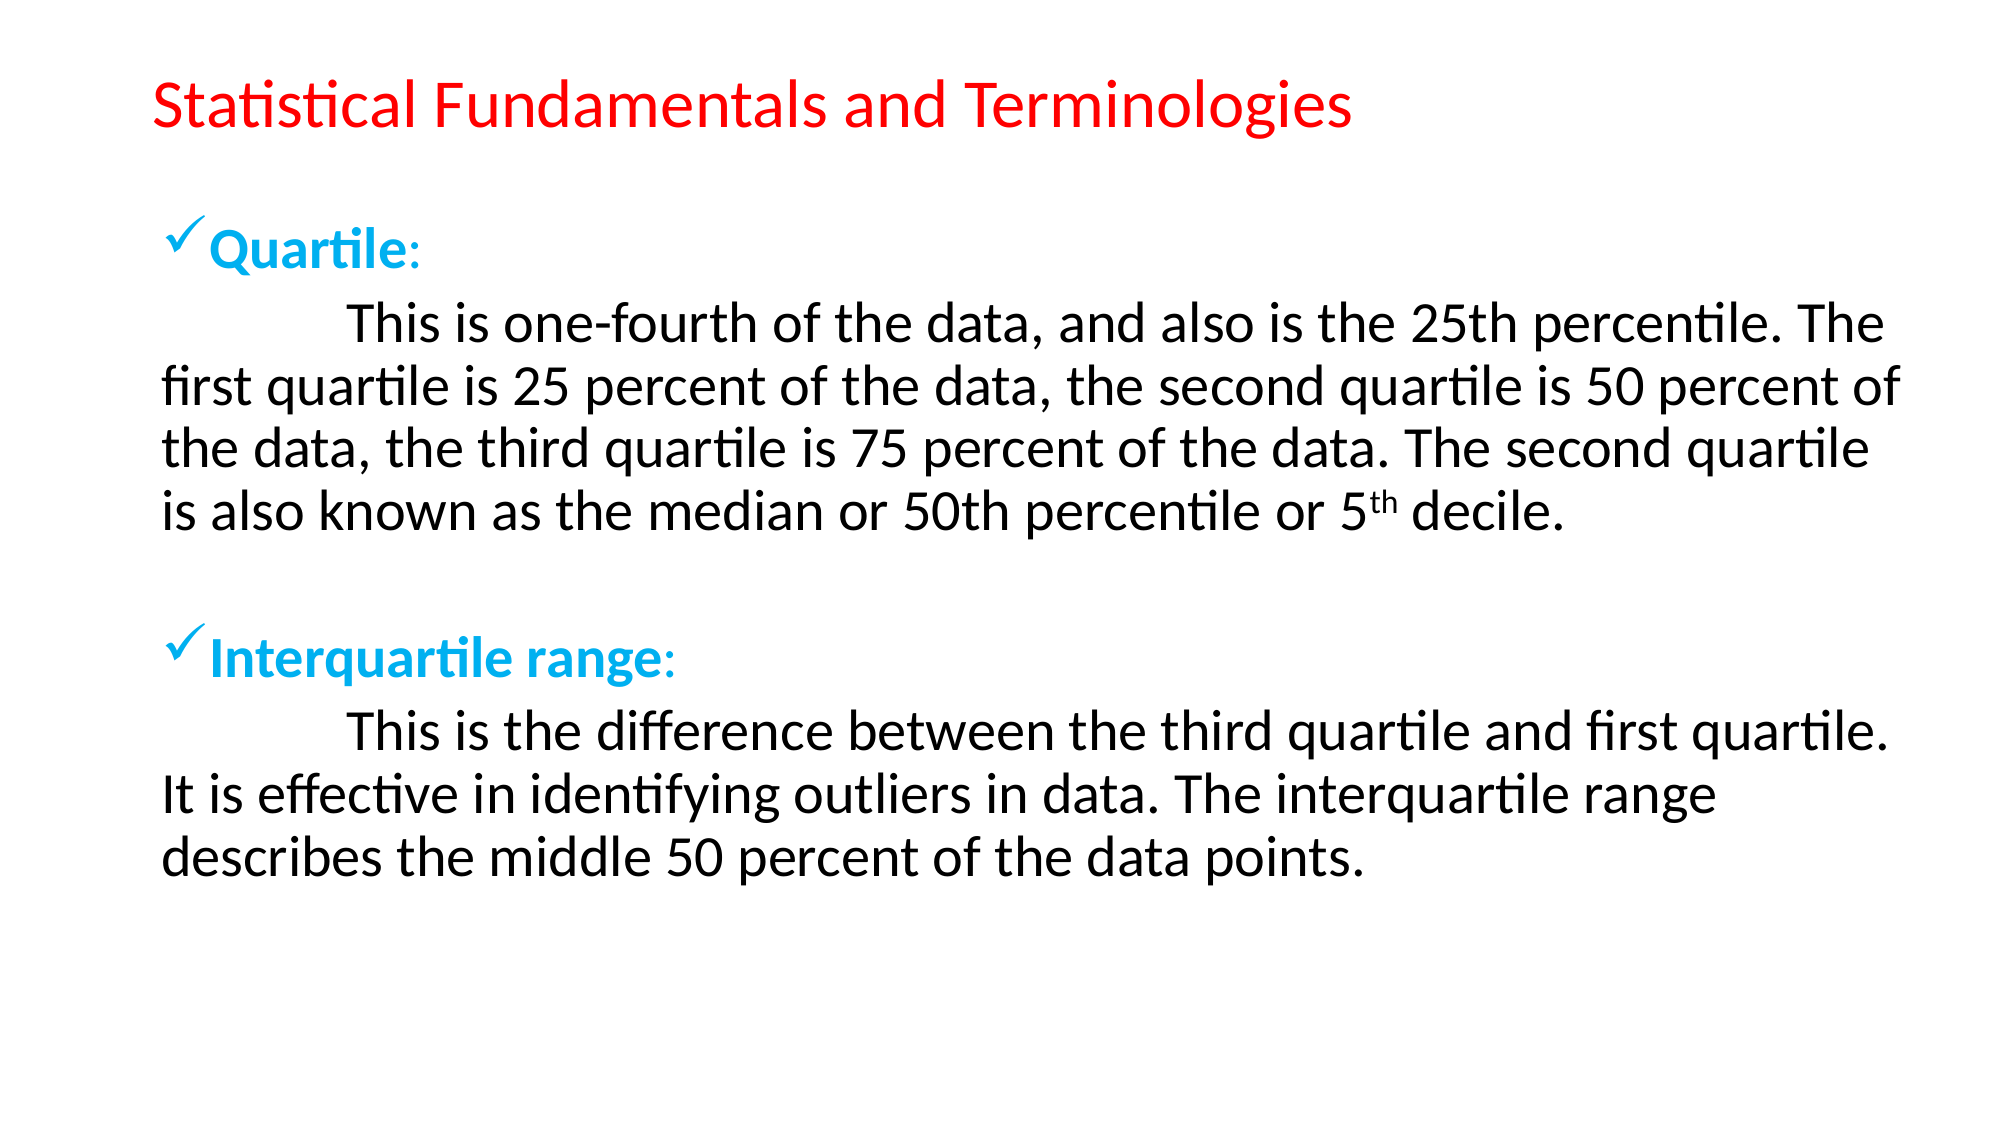

# Statistical Fundamentals and Terminologies
Quartile:
              This is one-fourth of the data, and also is the 25th percentile. The first quartile is 25 percent of the data, the second quartile is 50 percent of the data, the third quartile is 75 percent of the data. The second quartile is also known as the median or 50th percentile or 5th decile.

Interquartile range:
              This is the difference between the third quartile and first quartile. It is effective in identifying outliers in data. The interquartile range describes the middle 50 percent of the data points.